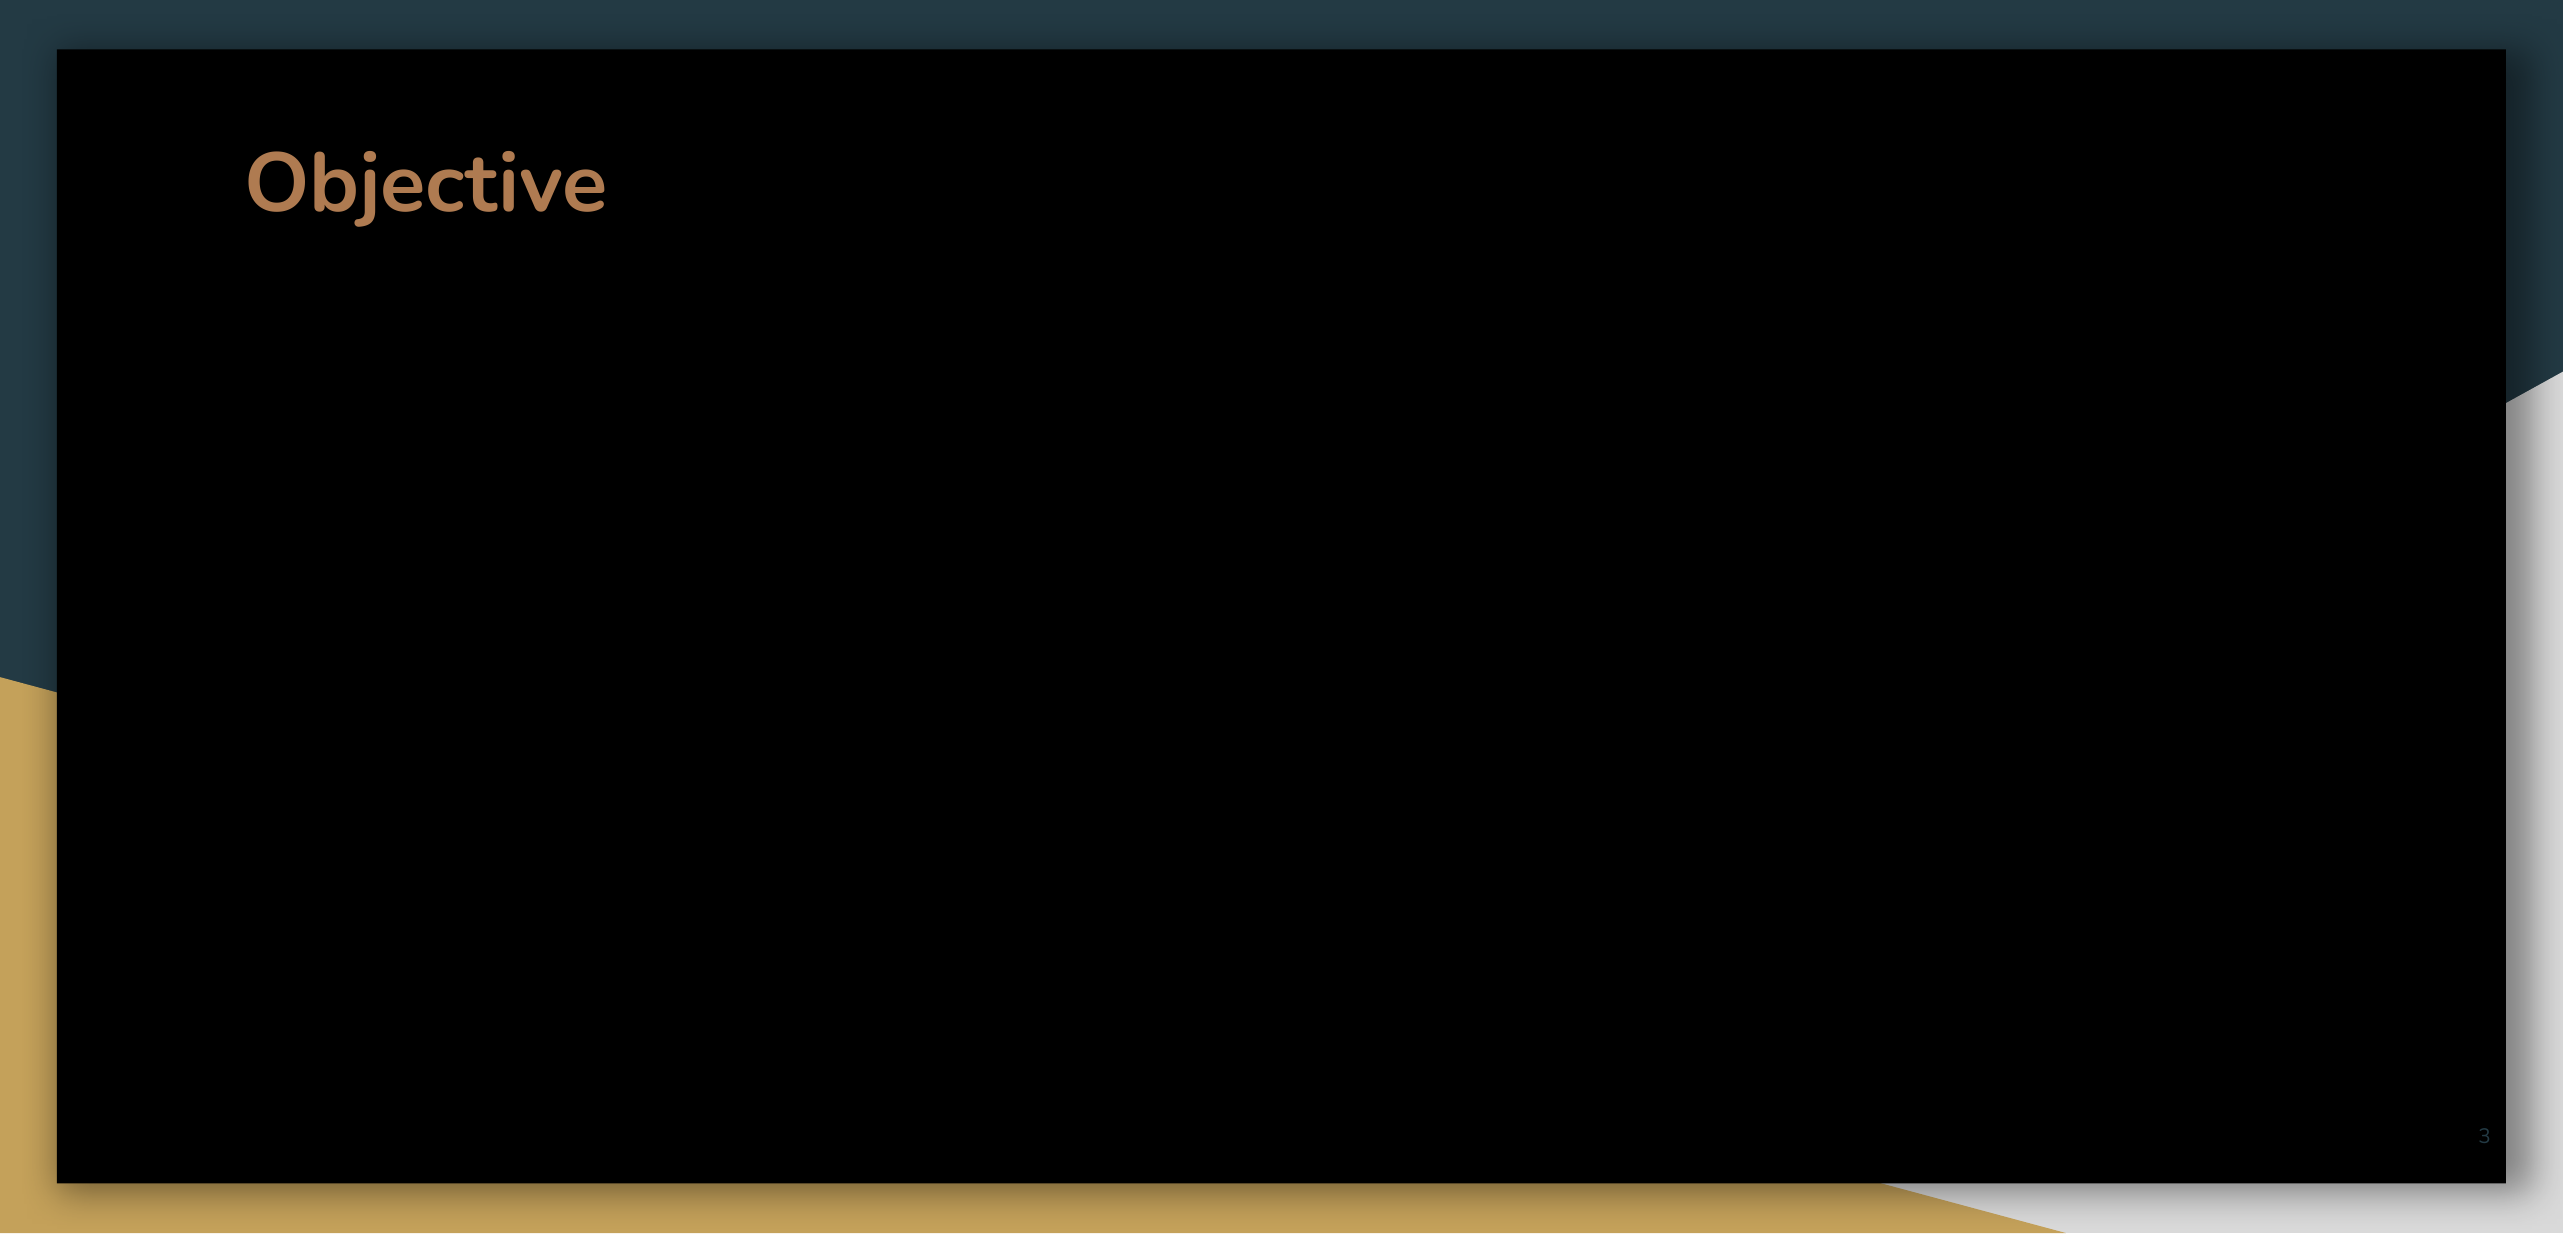

Objective
On-demand Home Care Services.
Affordable and flexible
Any time at any place.

3